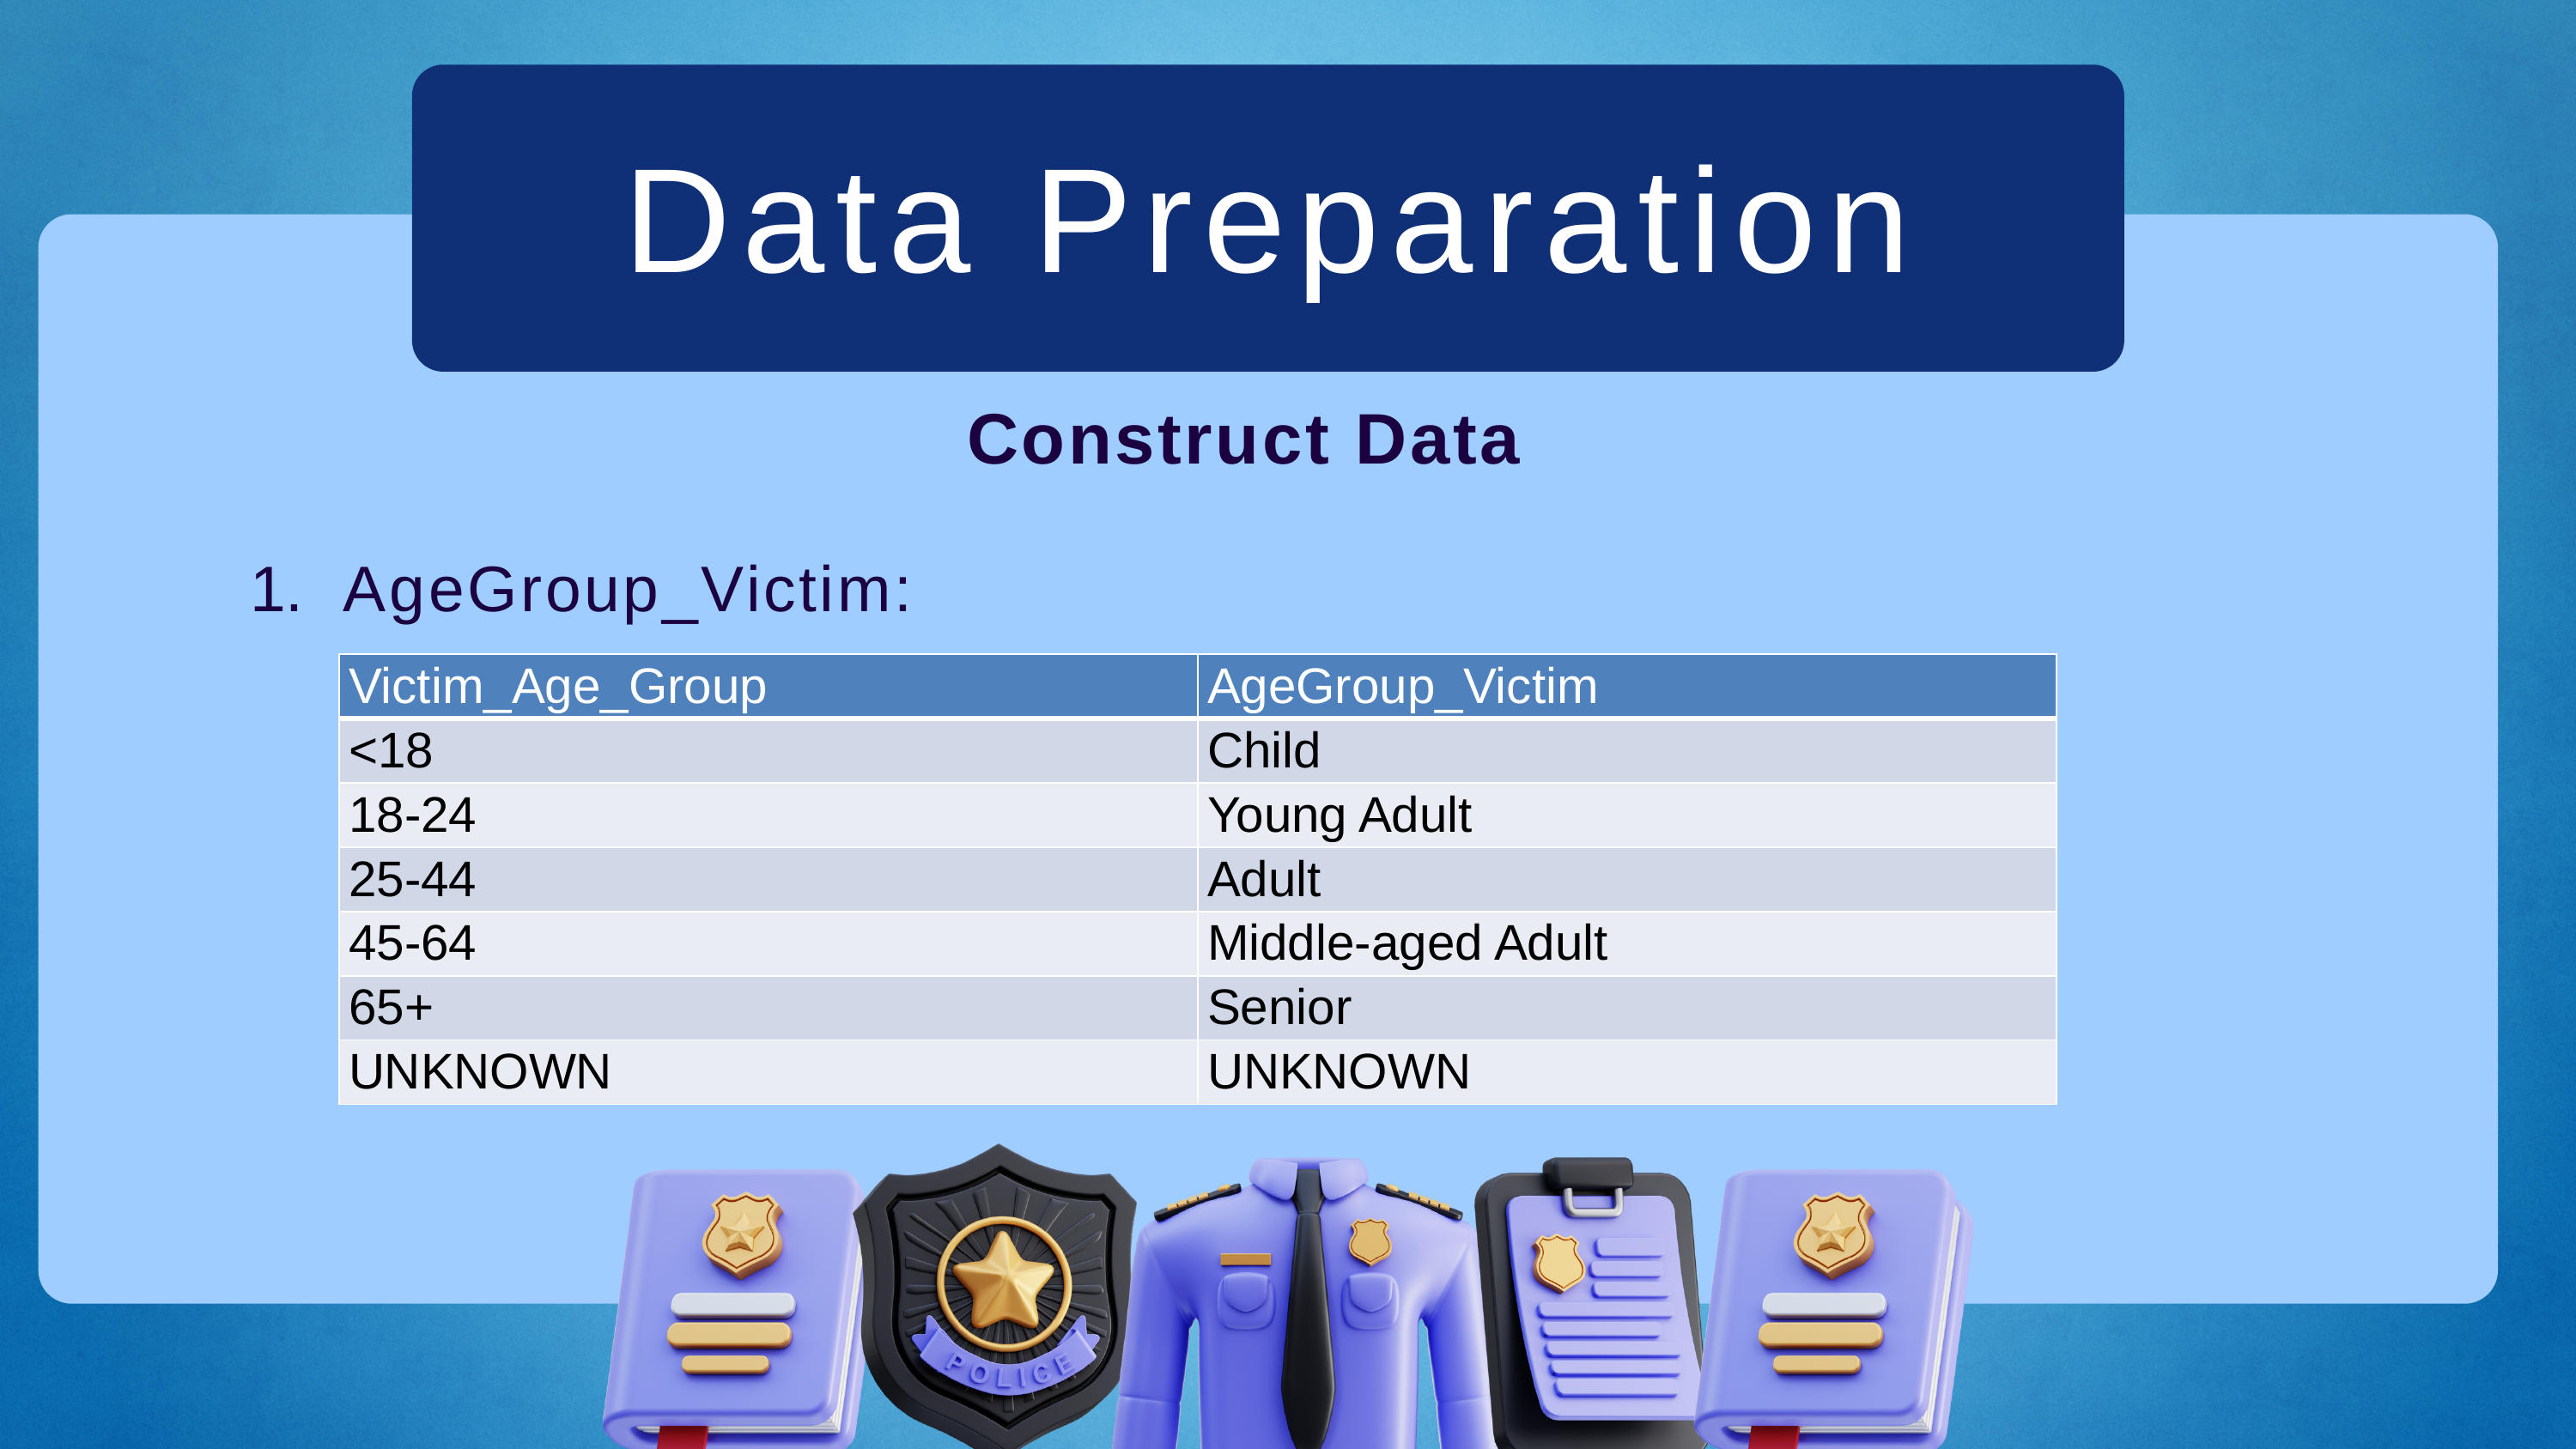

Data Preparation

Construct Data

 AgeGroup_Victim:
| Victim\_Age\_Group | AgeGroup\_Victim |
| --- | --- |
| <18 | Child |
| 18-24 | Young Adult |
| 25-44 | Adult |
| 45-64 | Middle-aged Adult |
| 65+ | Senior |
| UNKNOWN | UNKNOWN |